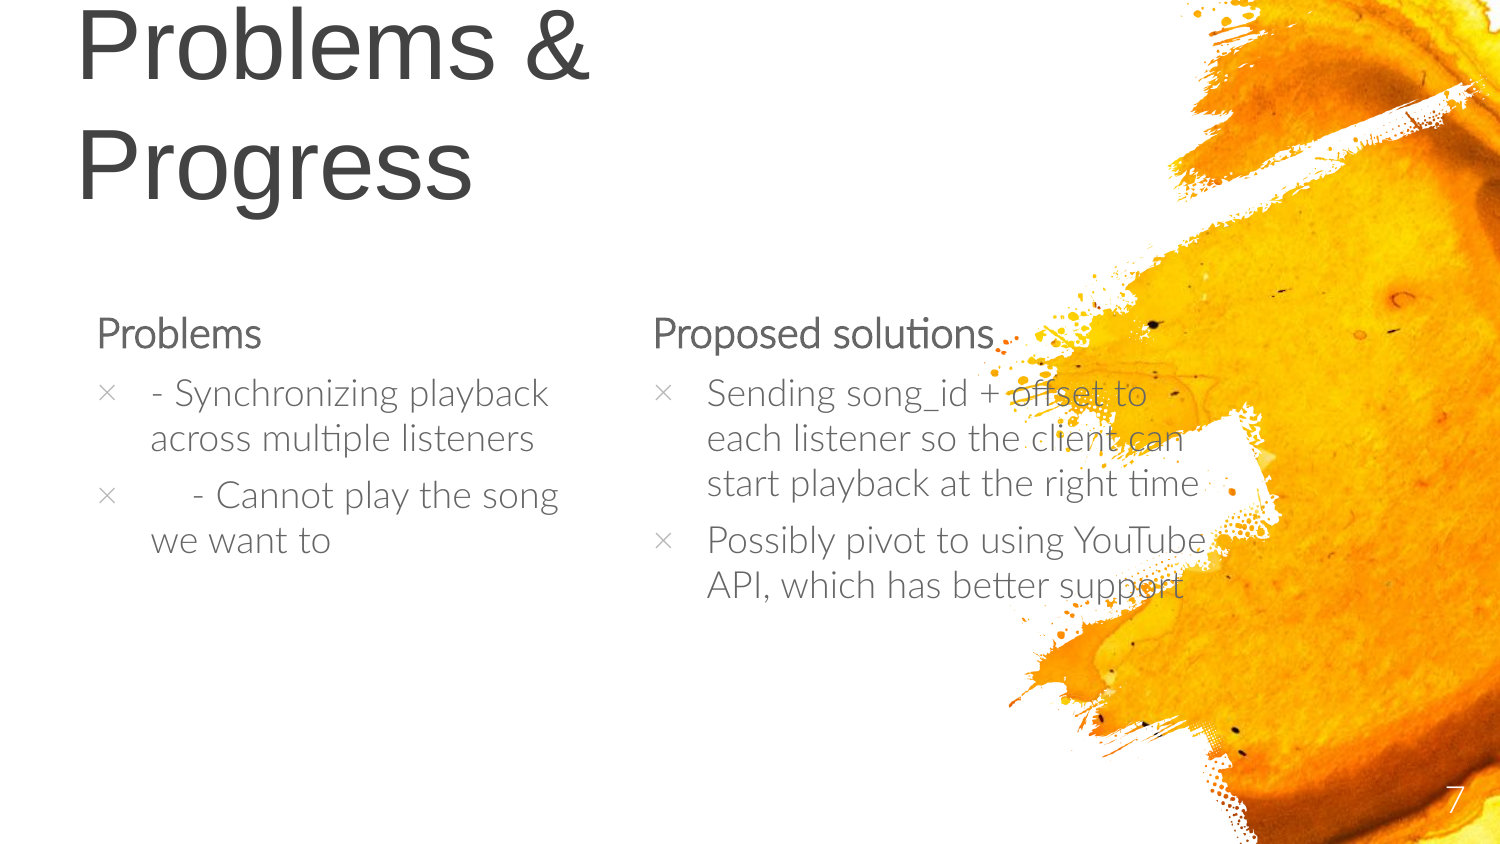

# Problems & Progress
Problems
- Synchronizing playback across multiple listeners
    - Cannot play the song we want to
Proposed solutions
Sending song_id + offset to each listener so the client can start playback at the right time
Possibly pivot to using YouTube API, which has better support
7